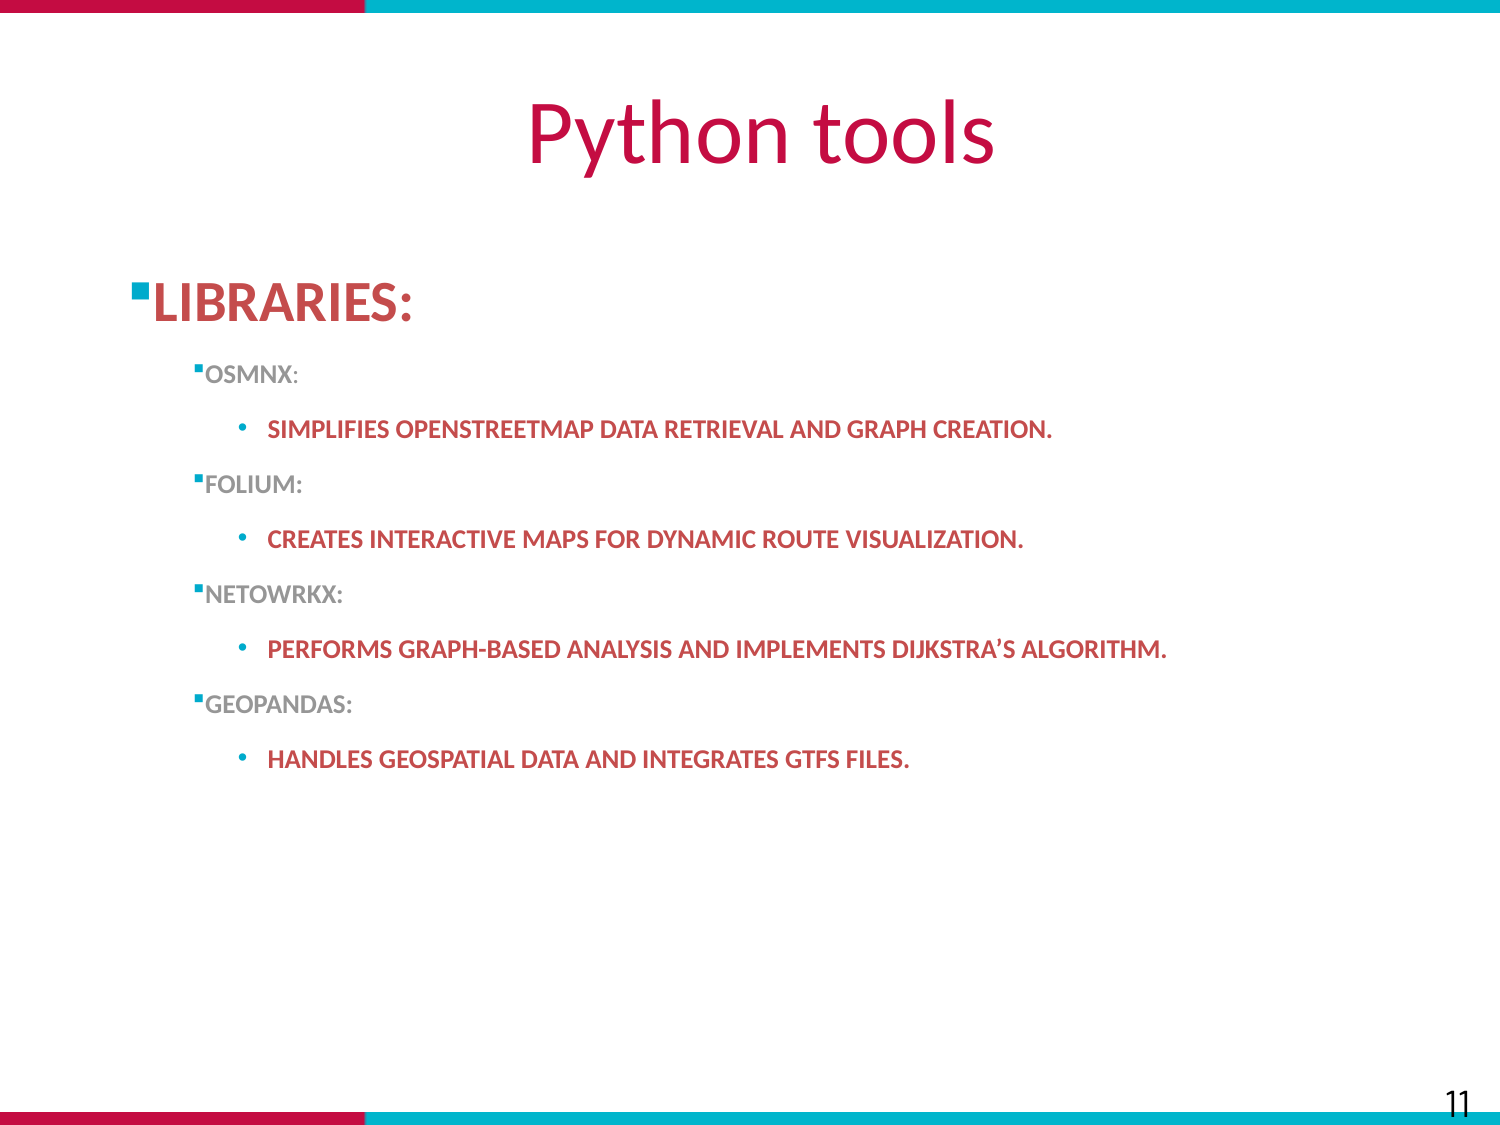

# Python tools
Libraries:
Osmnx:
Simplifies OpenStreetMap data retrieval and graph creation.
Folium:
Creates interactive maps for dynamic route visualization.
Netowrkx:
Performs graph-based analysis and implements Dijkstra’s algorithm.
GeoPandas:
Handles geospatial data and integrates GTFS files.

11